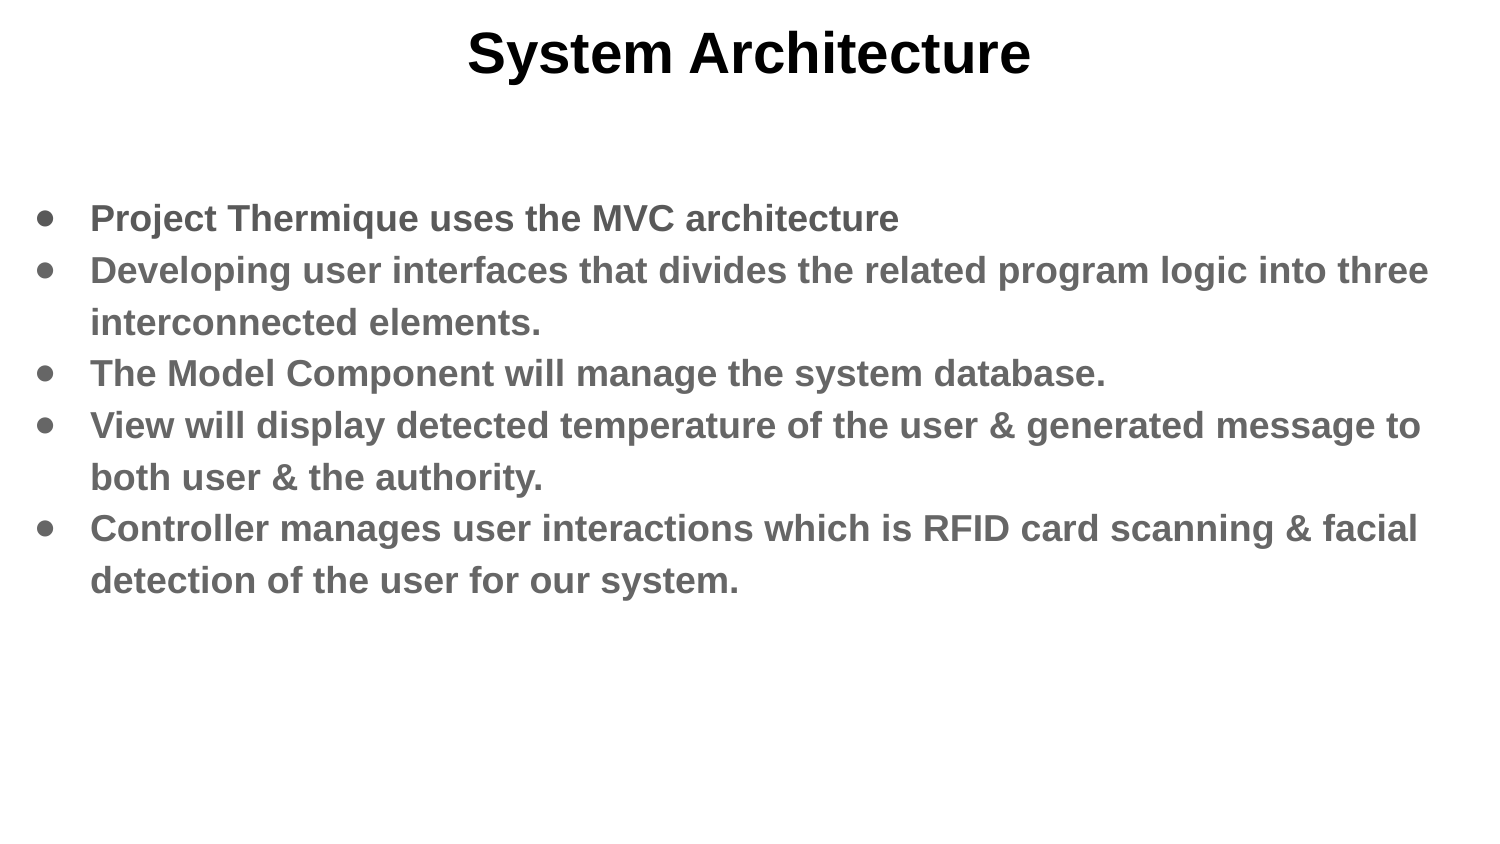

# System Architecture

Project Thermique uses the MVC architecture
Developing user interfaces that divides the related program logic into three interconnected elements.
The Model Component will manage the system database.
View will display detected temperature of the user & generated message to both user & the authority.
Controller manages user interactions which is RFID card scanning & facial detection of the user for our system.